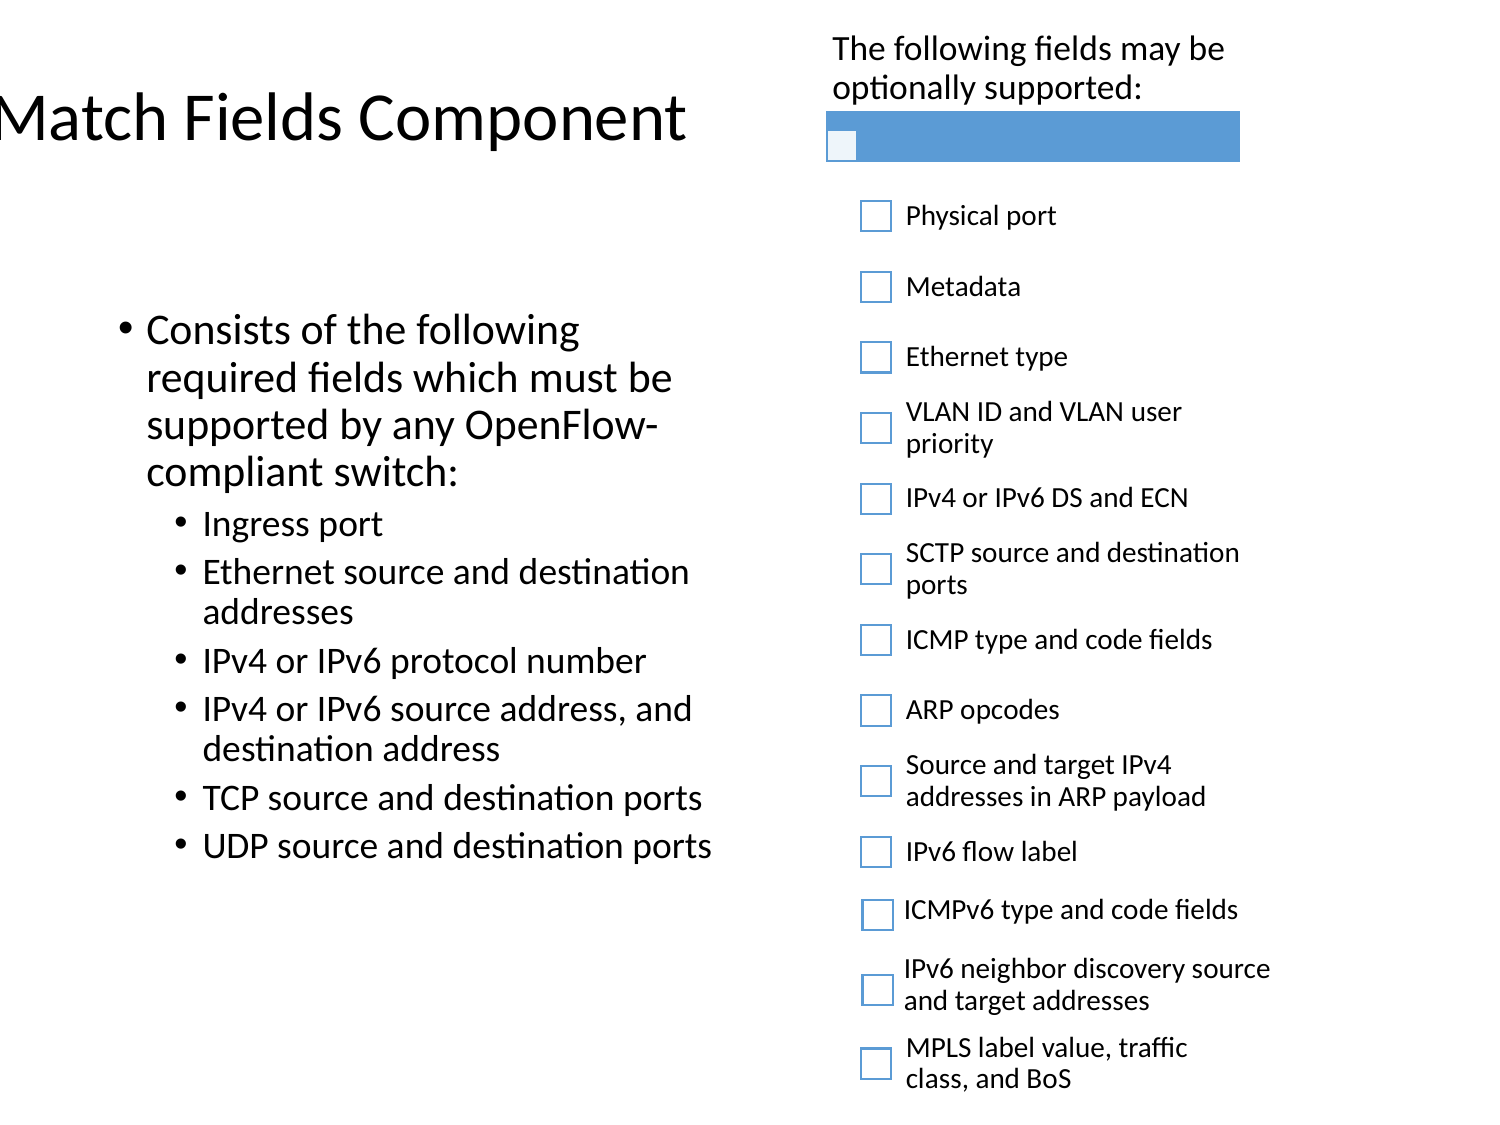

# Match Fields Component
The following fields may be optionally supported:
Physical port
Metadata
Ethernet type
VLAN ID and VLAN user priority
IPv4 or IPv6 DS and ECN
SCTP source and destination ports
ICMP type and code fields
ARP opcodes
Source and target IPv4 addresses in ARP payload
IPv6 flow label
ICMPv6 type and code fields
IPv6 neighbor discovery source and target addresses
MPLS label value, traffic class, and BoS
Consists of the following required fields which must be supported by any OpenFlow-compliant switch:
Ingress port
Ethernet source and destination addresses
IPv4 or IPv6 protocol number
IPv4 or IPv6 source address, and destination address
TCP source and destination ports
UDP source and destination ports